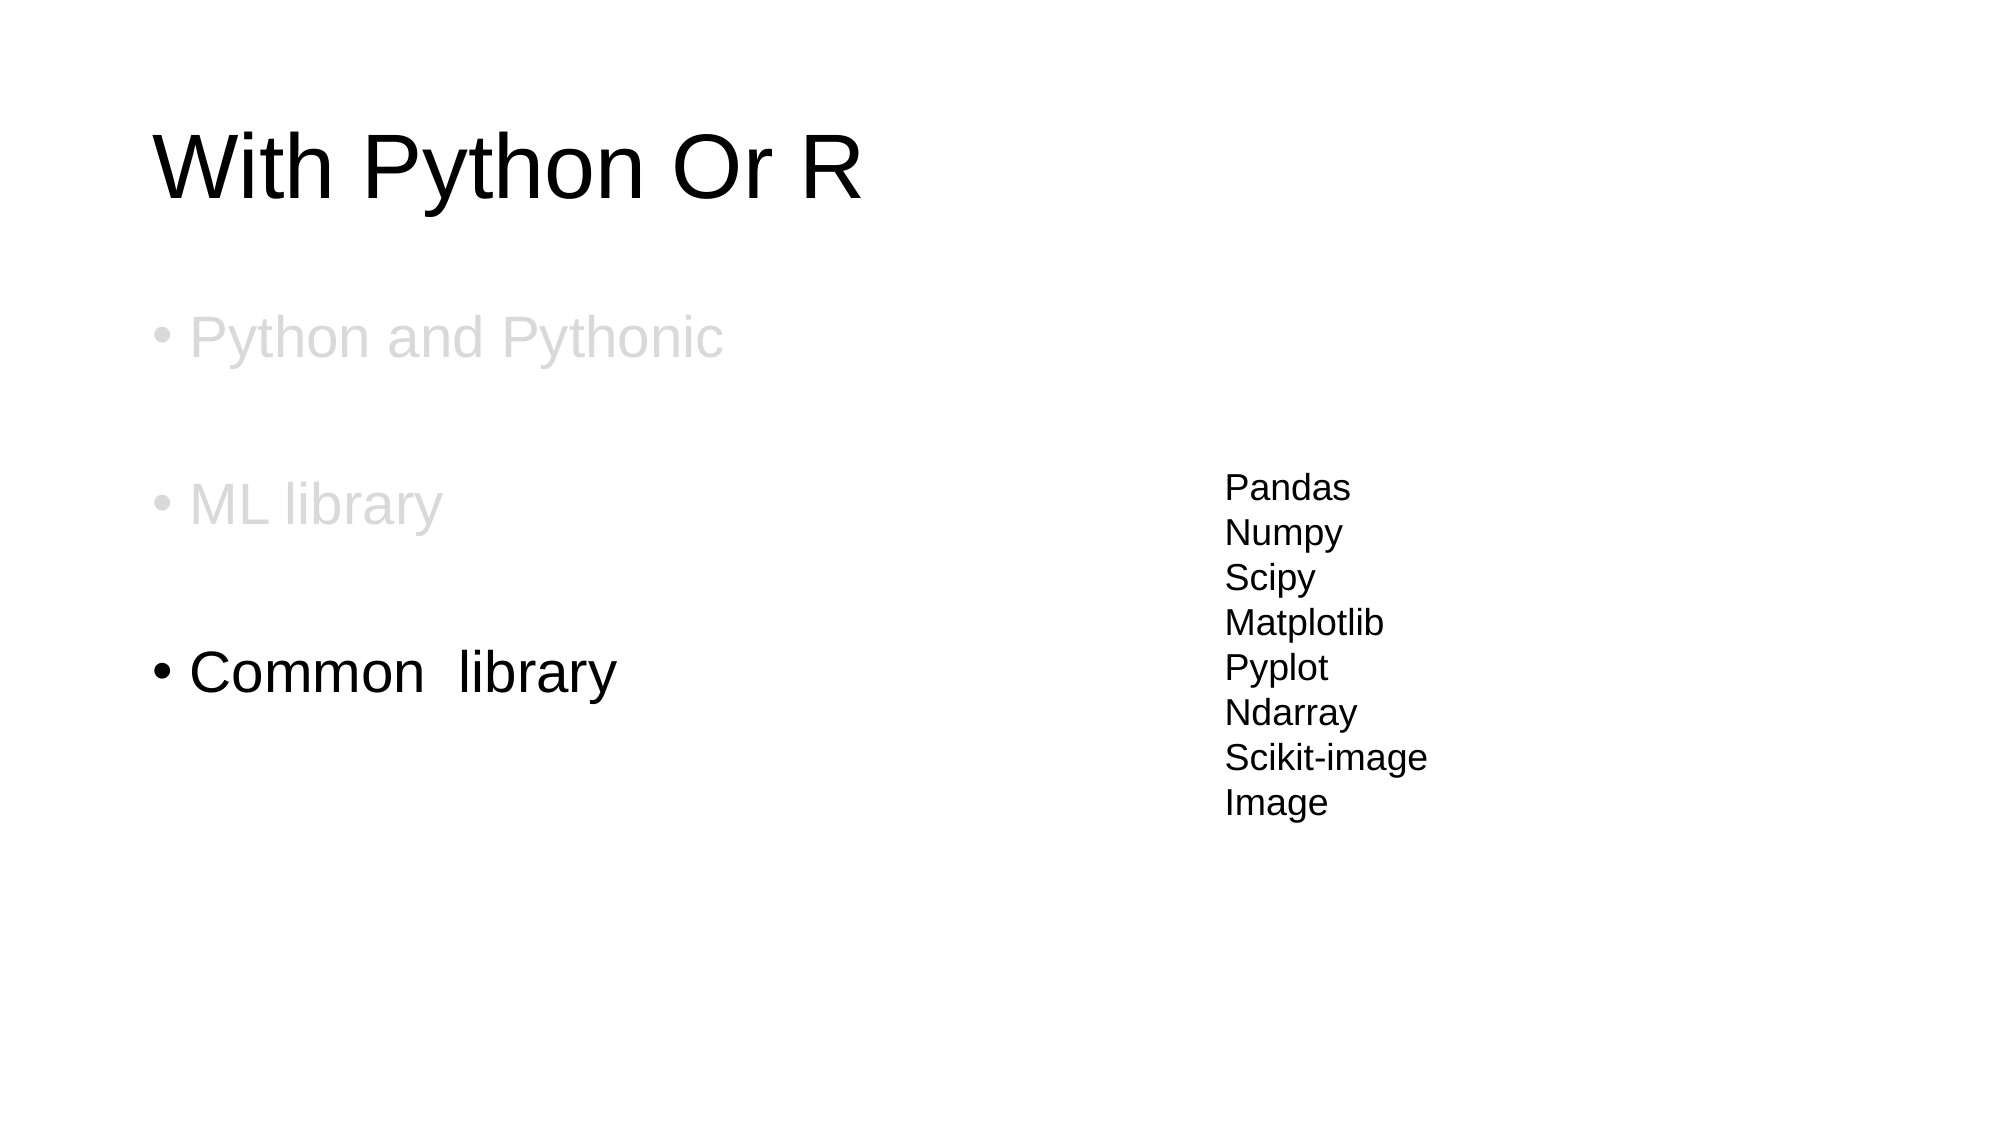

# With Python Or R
Python and Pythonic

ML library

Common  library
Pandas
Numpy
Scipy
Matplotlib
Pyplot
Ndarray
Scikit-image
Image